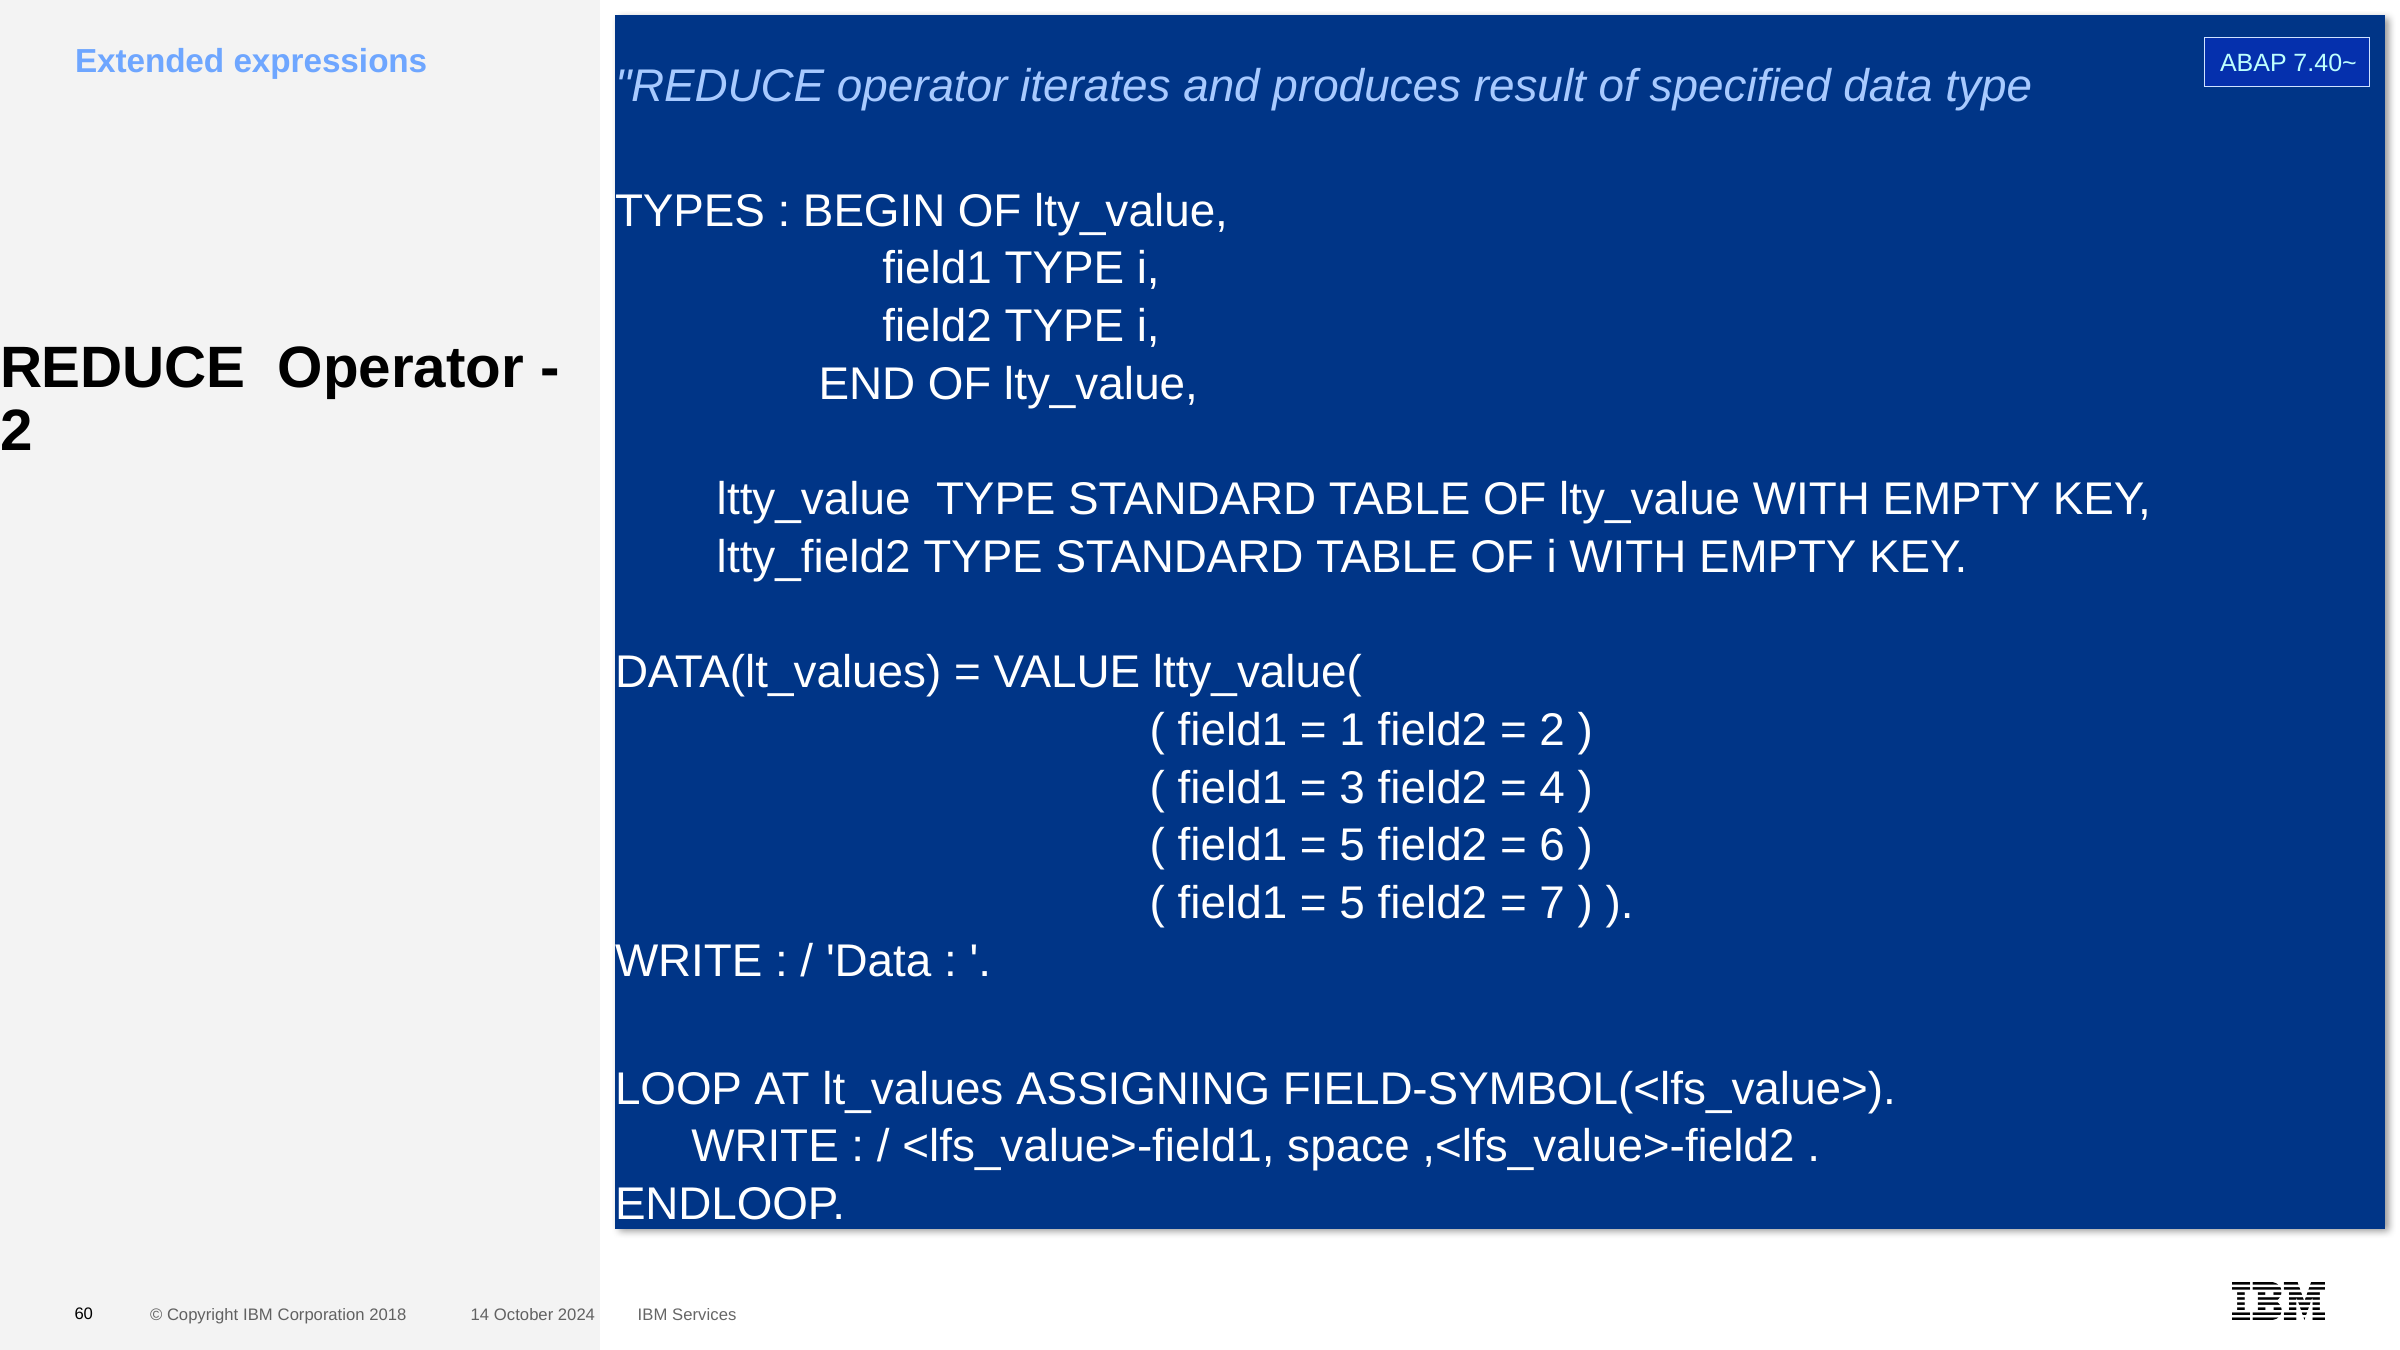

"REDUCE operator iterates and produces result of specified data type
TYPES : BEGIN OF lty_value,
                     field1 TYPE i,
                     field2 TYPE i,
                END OF lty_value,
        ltty_value  TYPE STANDARD TABLE OF lty_value WITH EMPTY KEY,
        ltty_field2 TYPE STANDARD TABLE OF i WITH EMPTY KEY.
DATA(lt_values) = VALUE ltty_value(
                                          ( field1 = 1 field2 = 2 )
                                          ( field1 = 3 field2 = 4 )
                                          ( field1 = 5 field2 = 6 )
                                          ( field1 = 5 field2 = 7 ) ).
WRITE : / 'Data : '.
LOOP AT lt_values ASSIGNING FIELD-SYMBOL(<lfs_value>).
      WRITE : / <lfs_value>-field1, space ,<lfs_value>-field2 .
ENDLOOP.
ABAP 7.40~
Extended expressions

# REDUCE  Operator -2